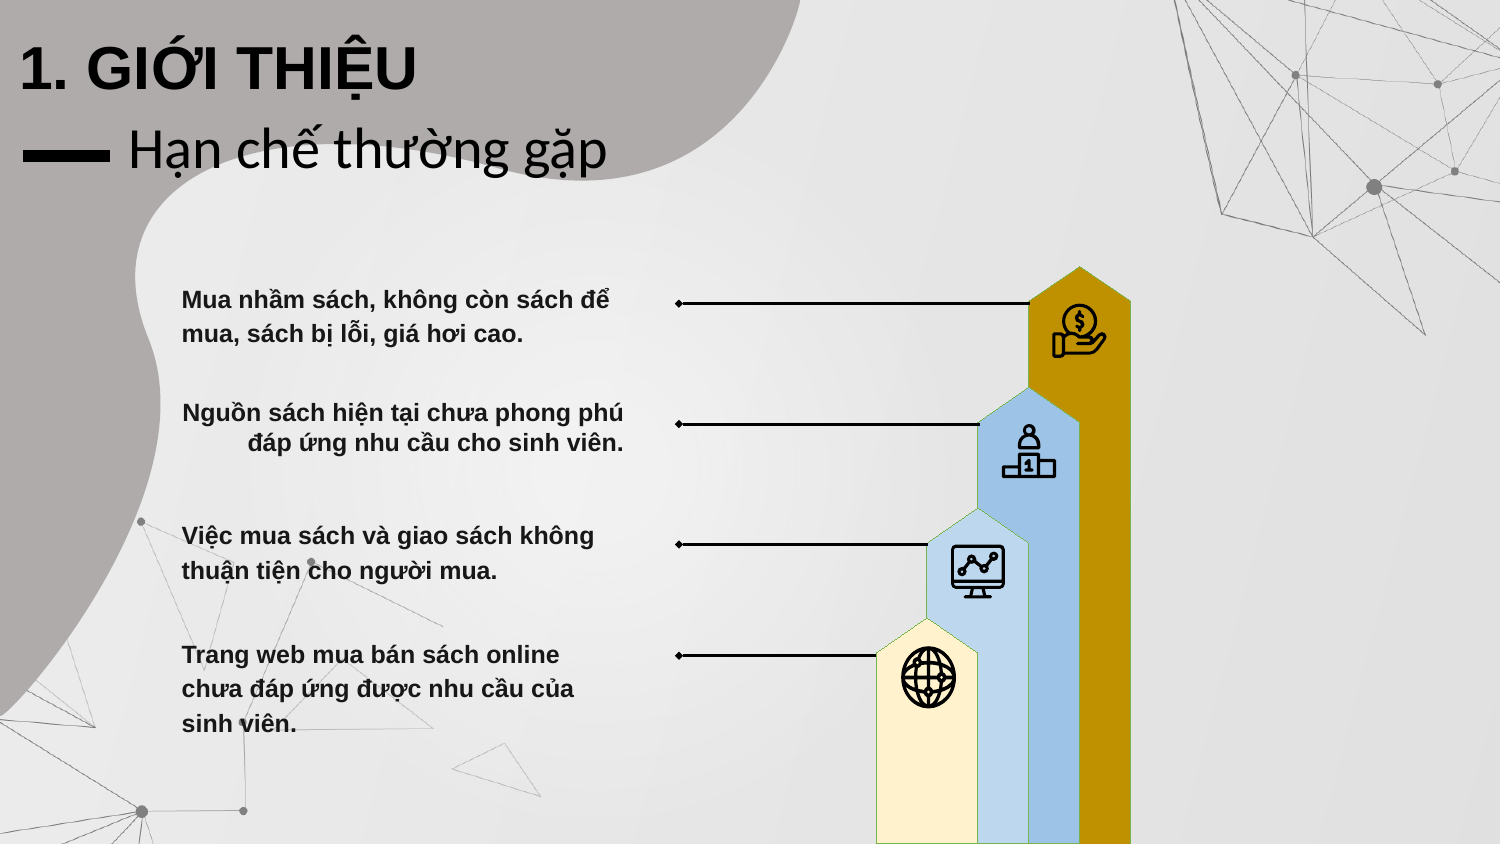

1. GIỚI THIỆU
# Hạn chế thường gặp
Mua nhầm sách, không còn sách để mua, sách bị lỗi, giá hơi cao.

Nguồn sách hiện tại chưa phong phú đáp ứng nhu cầu cho sinh viên.

Việc mua sách và giao sách không thuận tiện cho người mua.

Trang web mua bán sách online chưa đáp ứng được nhu cầu của sinh viên.